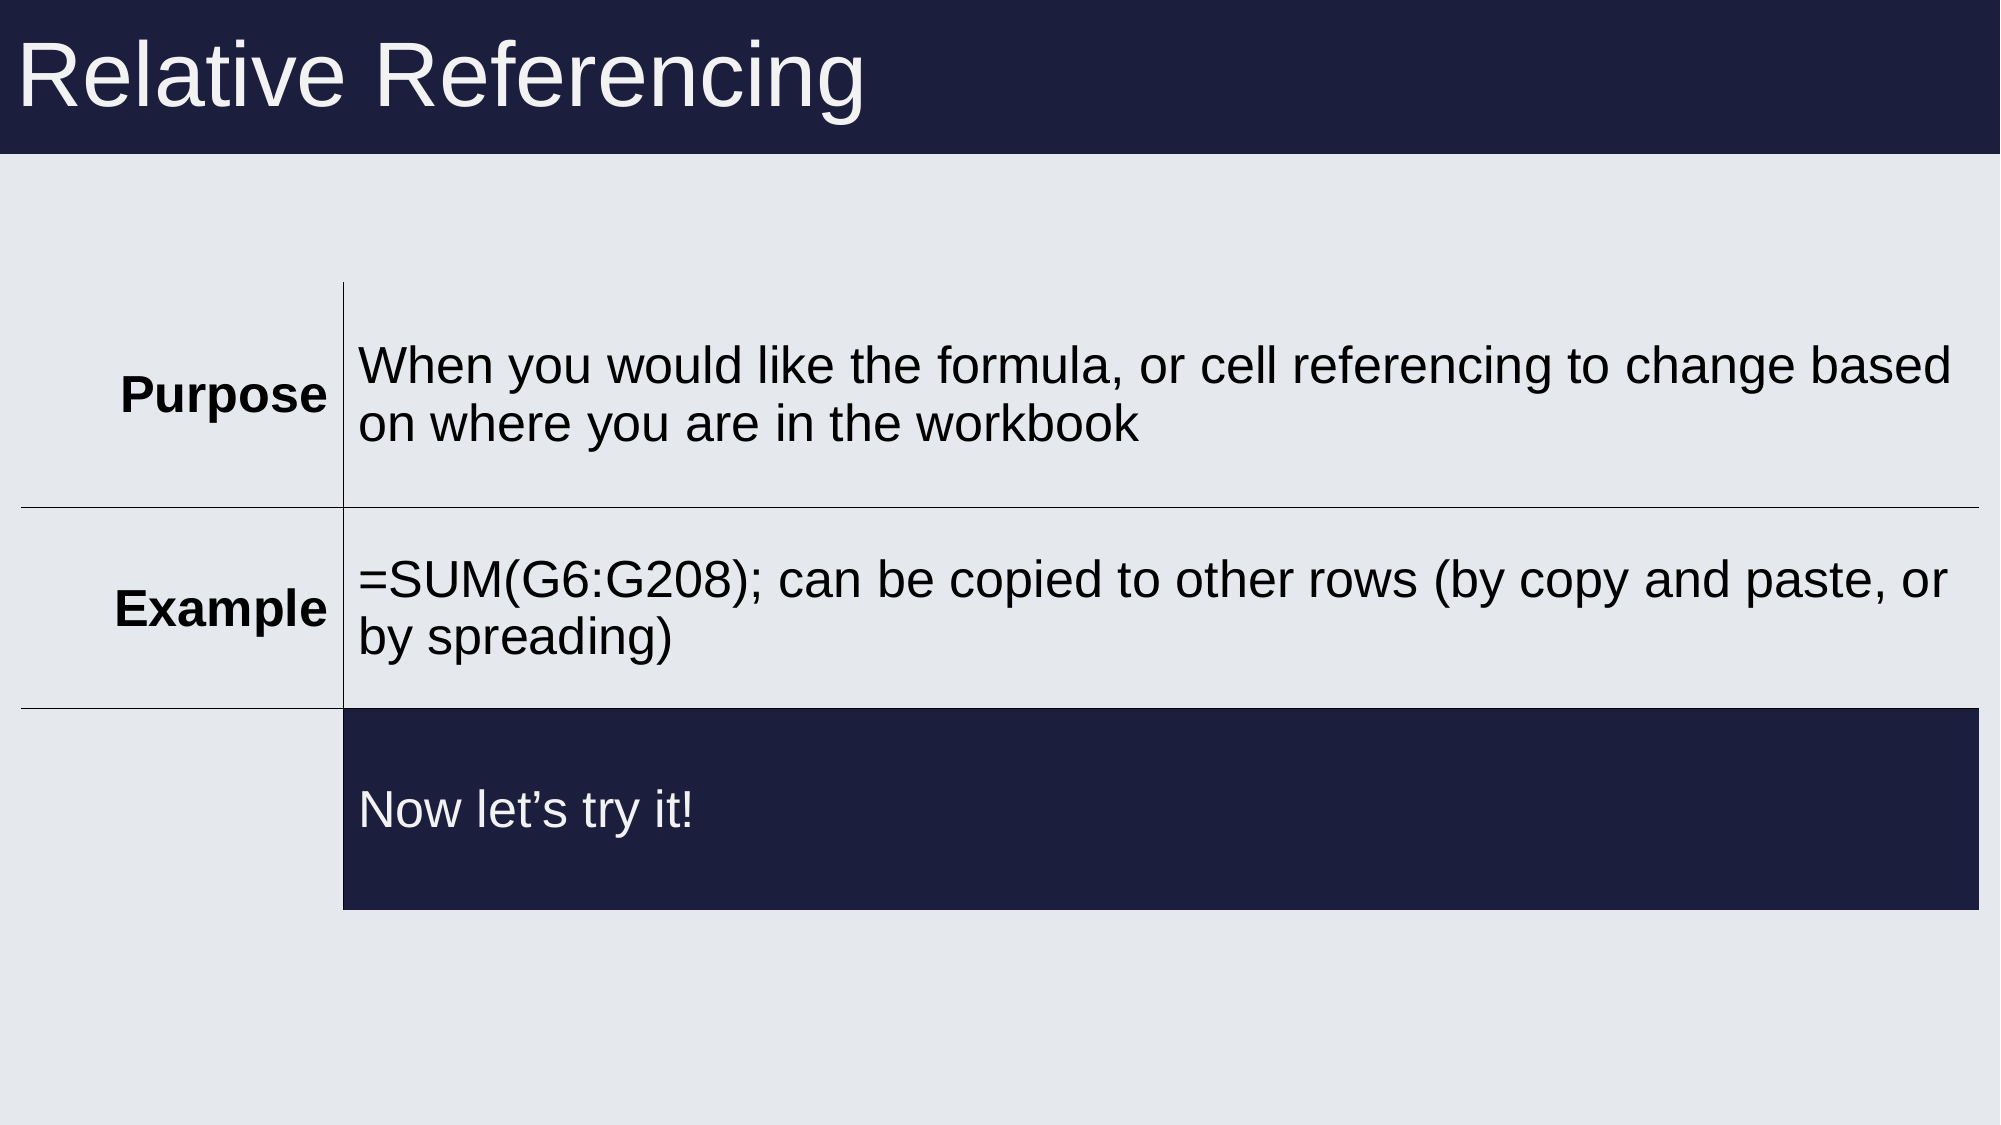

# Relative Referencing

| Purpose | When you would like the formula, or cell referencing to change based on where you are in the workbook |
| --- | --- |
| Example | =SUM(G6:G208); can be copied to other rows (by copy and paste, or by spreading) |
|  | Now let’s try it! |